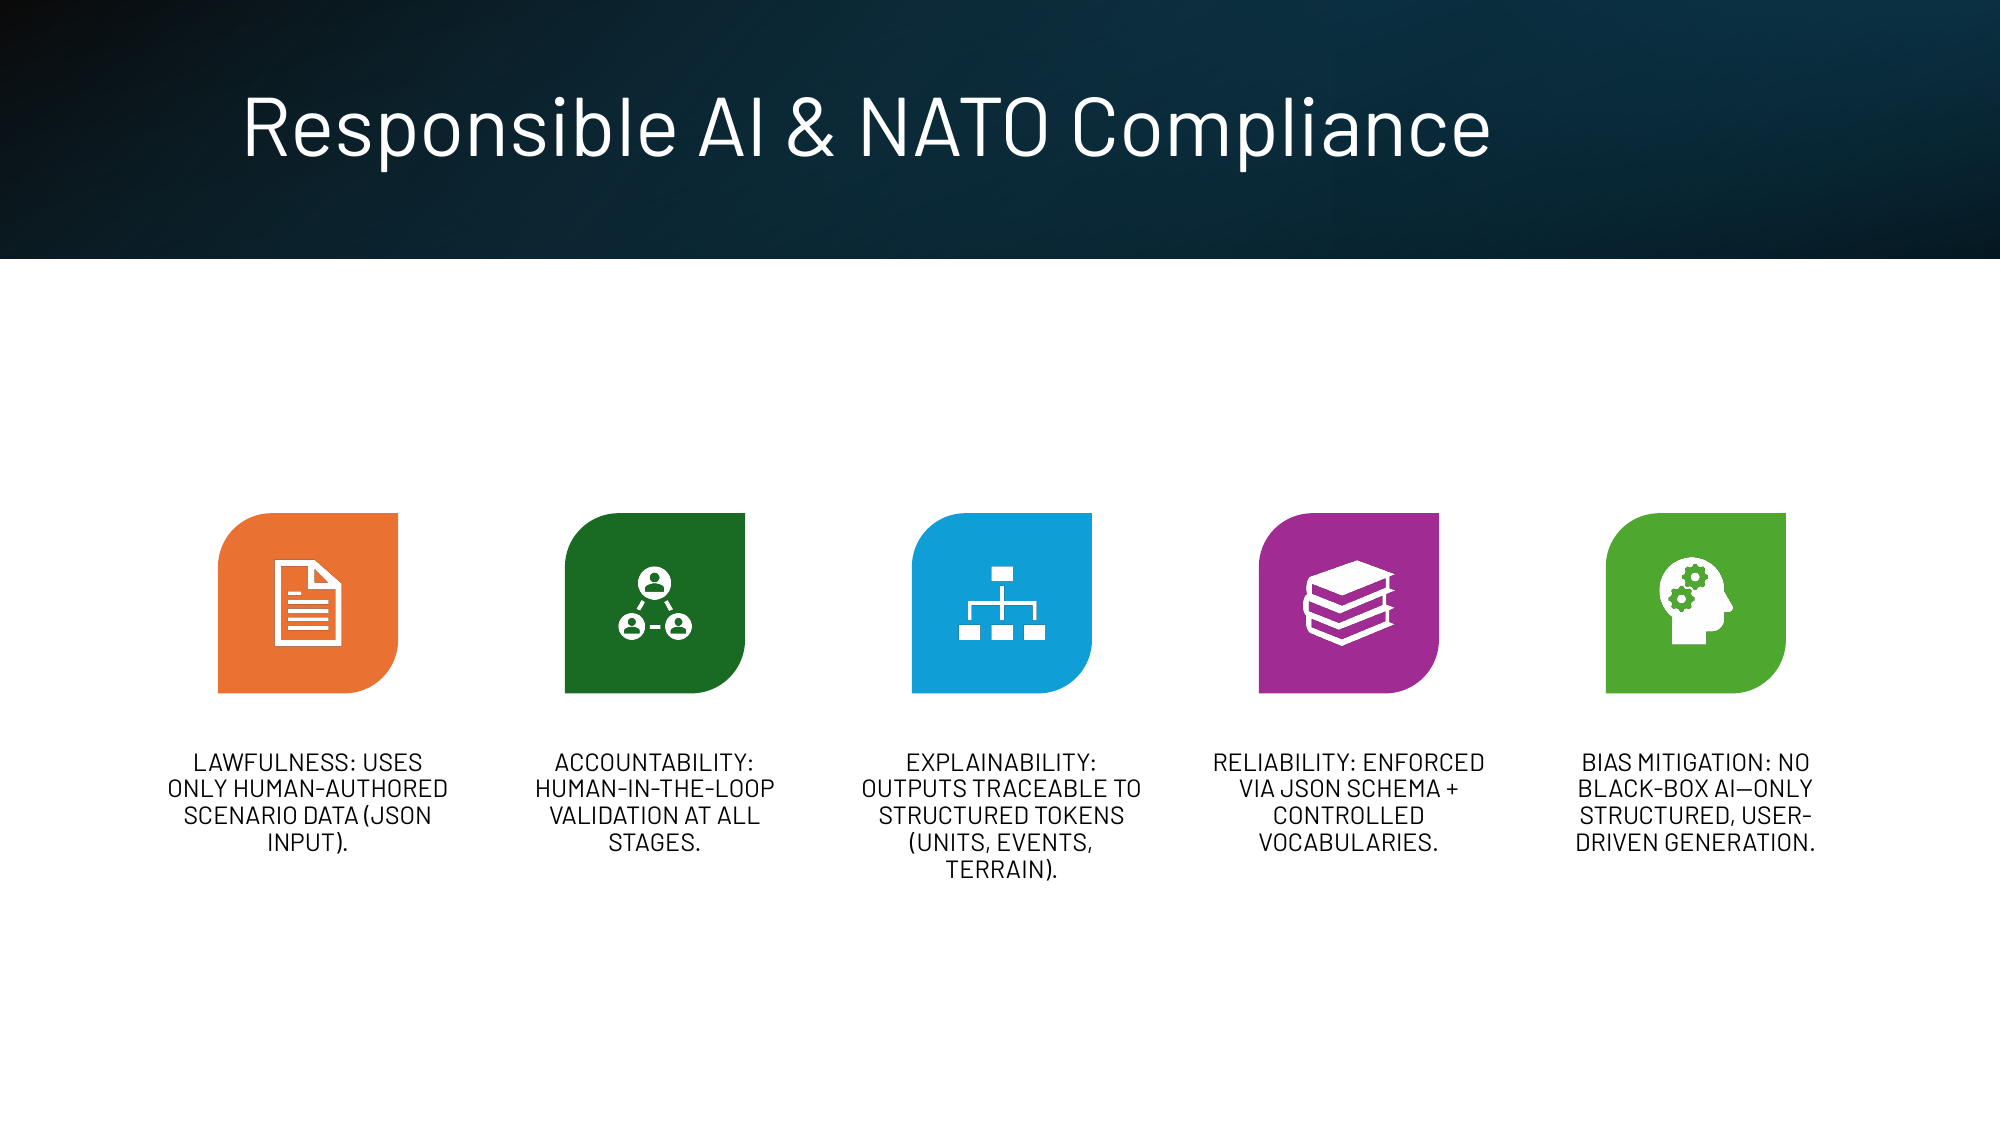

# Responsible AI & NATO Compliance
Lawfulness: Uses only human-authored scenario data (JSON input).
Accountability: Human-in-the-loop validation at all stages.
Explainability: Outputs traceable to structured tokens (units, events, terrain).
Reliability: Enforced via JSON schema + controlled vocabularies.
Bias Mitigation: No black-box AI—only structured, user-driven generation.